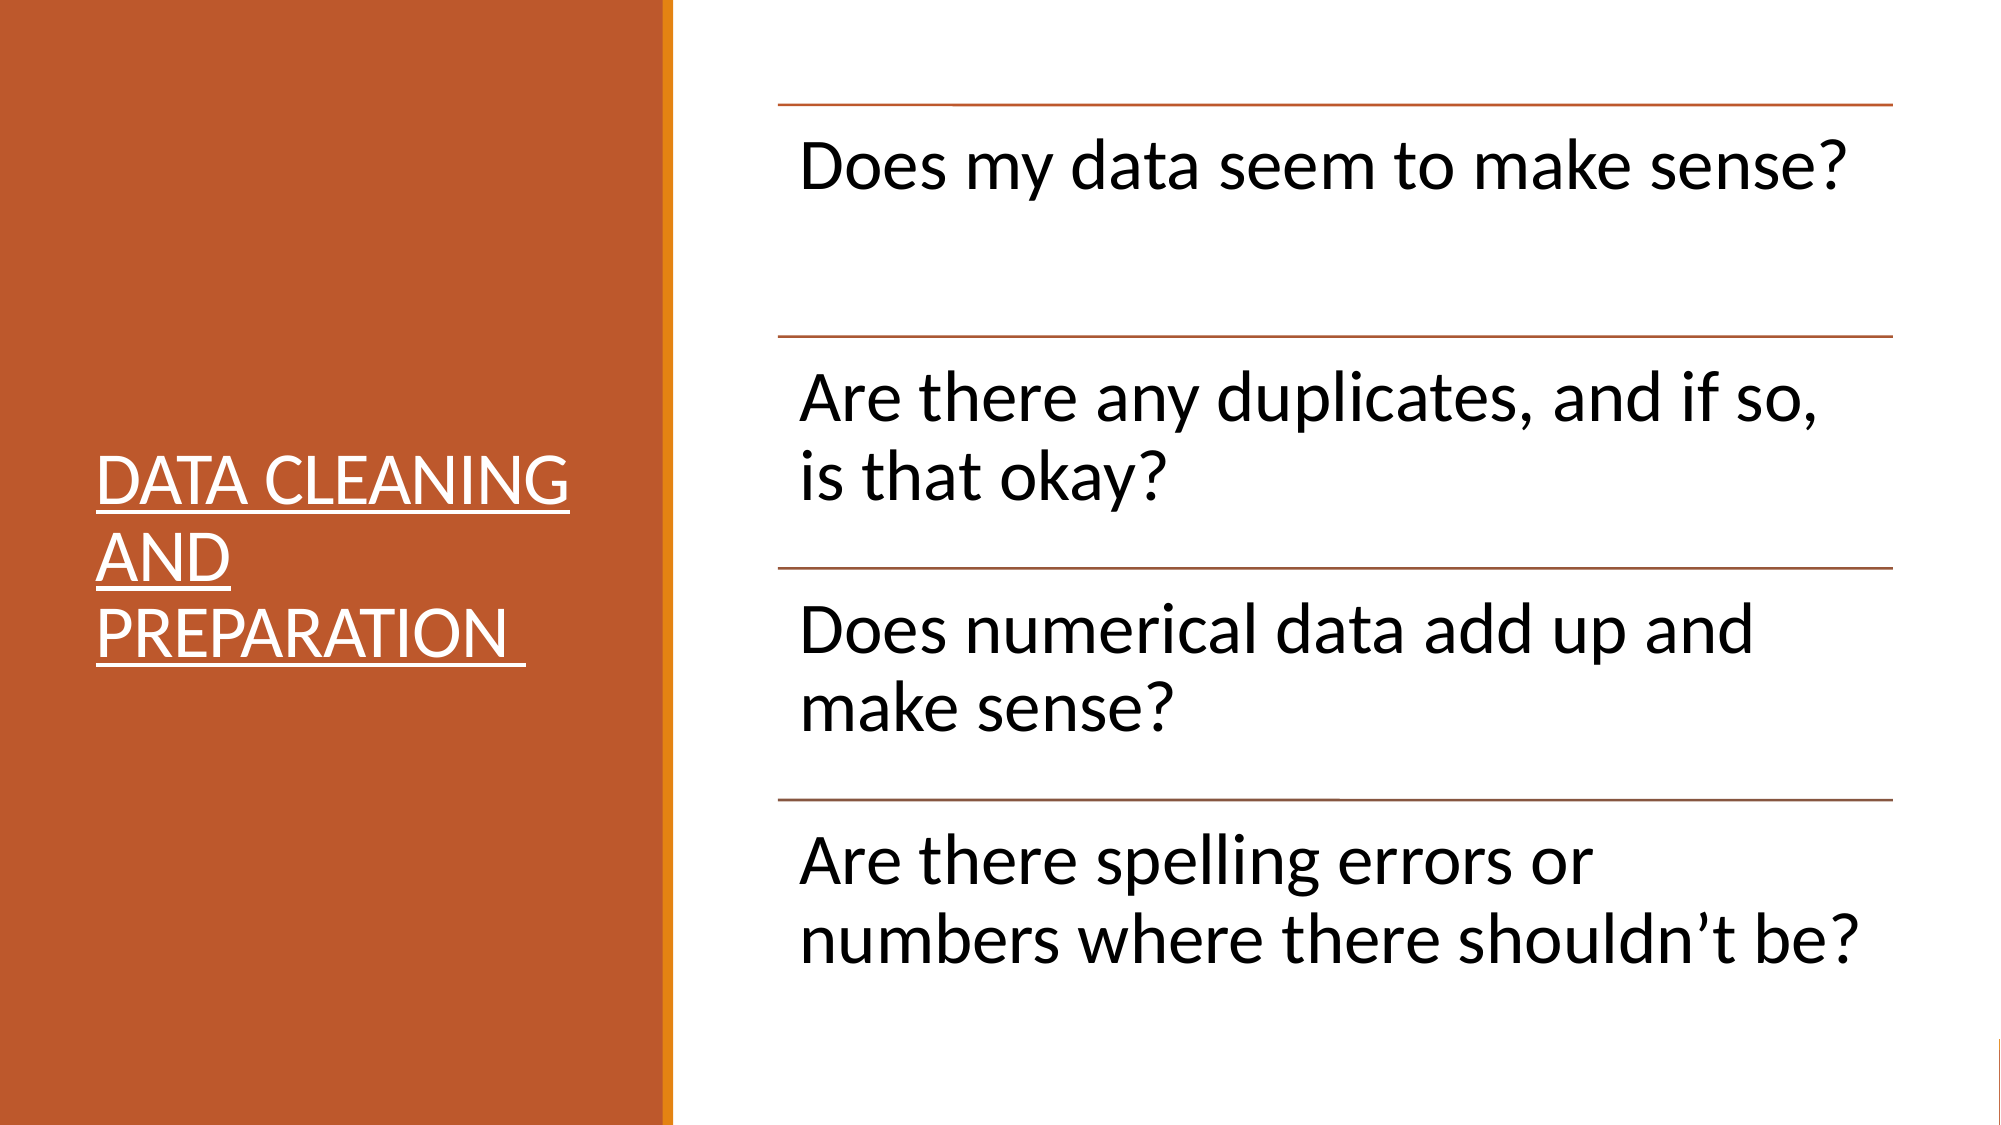

# DATA CLEANING AND PREPARATION
Does my data seem to make sense?
Are there any duplicates, and if so, is that okay?
Does numerical data add up and make sense?
Are there spelling errors or numbers where there shouldn’t be?